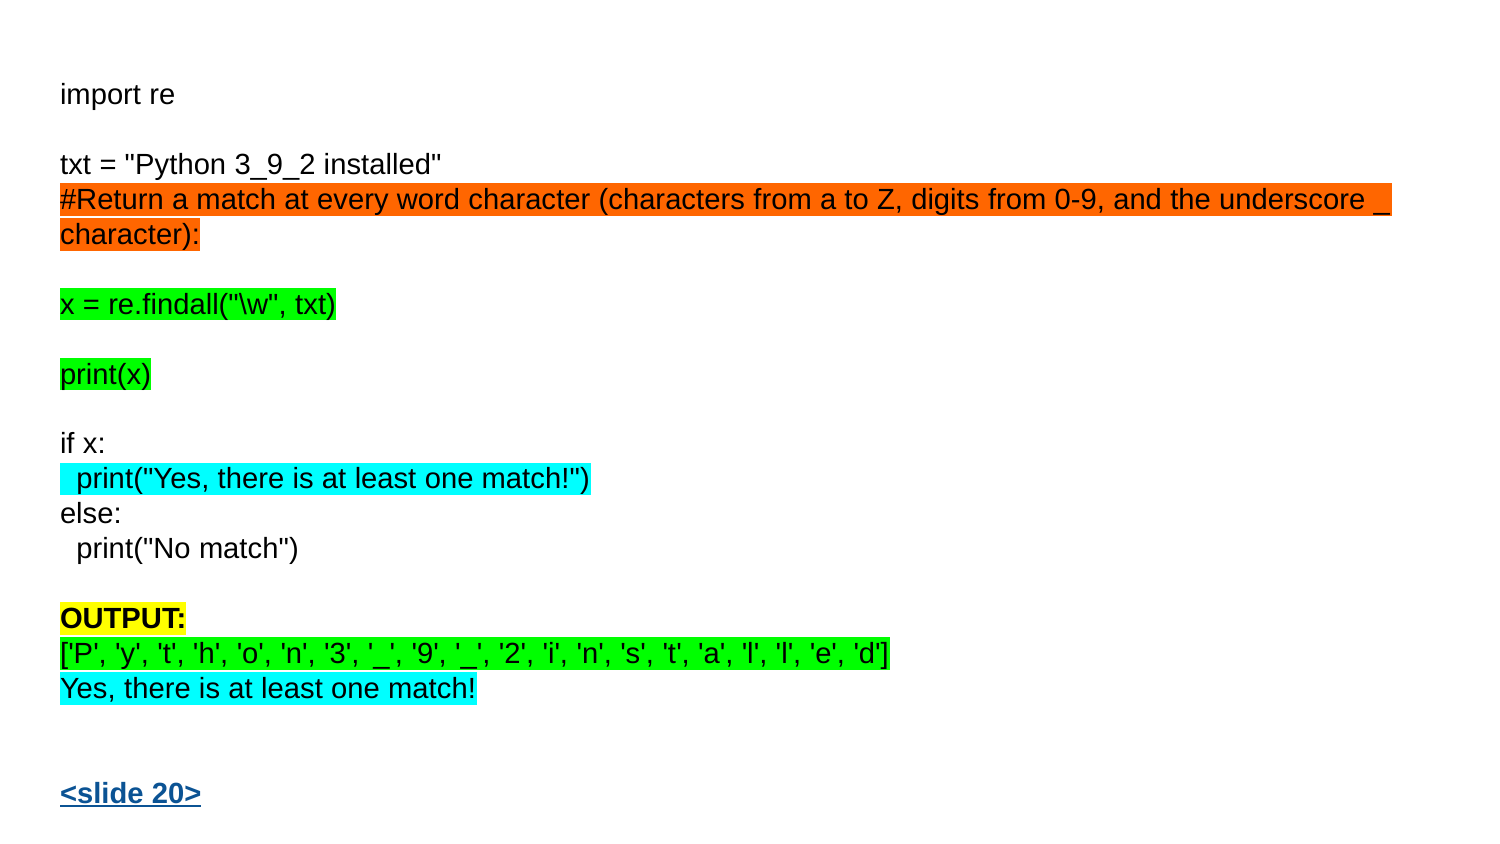

import re

txt = "Python 3_9_2 installed"
#Return a match at every word character (characters from a to Z, digits from 0-9, and the underscore _ character):

x = re.findall("\w", txt)

print(x)

if x:
  print("Yes, there is at least one match!")
else:
  print("No match")

OUTPUT:
['P', 'y', 't', 'h', 'o', 'n', '3', '_', '9', '_', '2', 'i', 'n', 's', 't', 'a', 'l', 'l', 'e', 'd']
Yes, there is at least one match!

<slide 20>